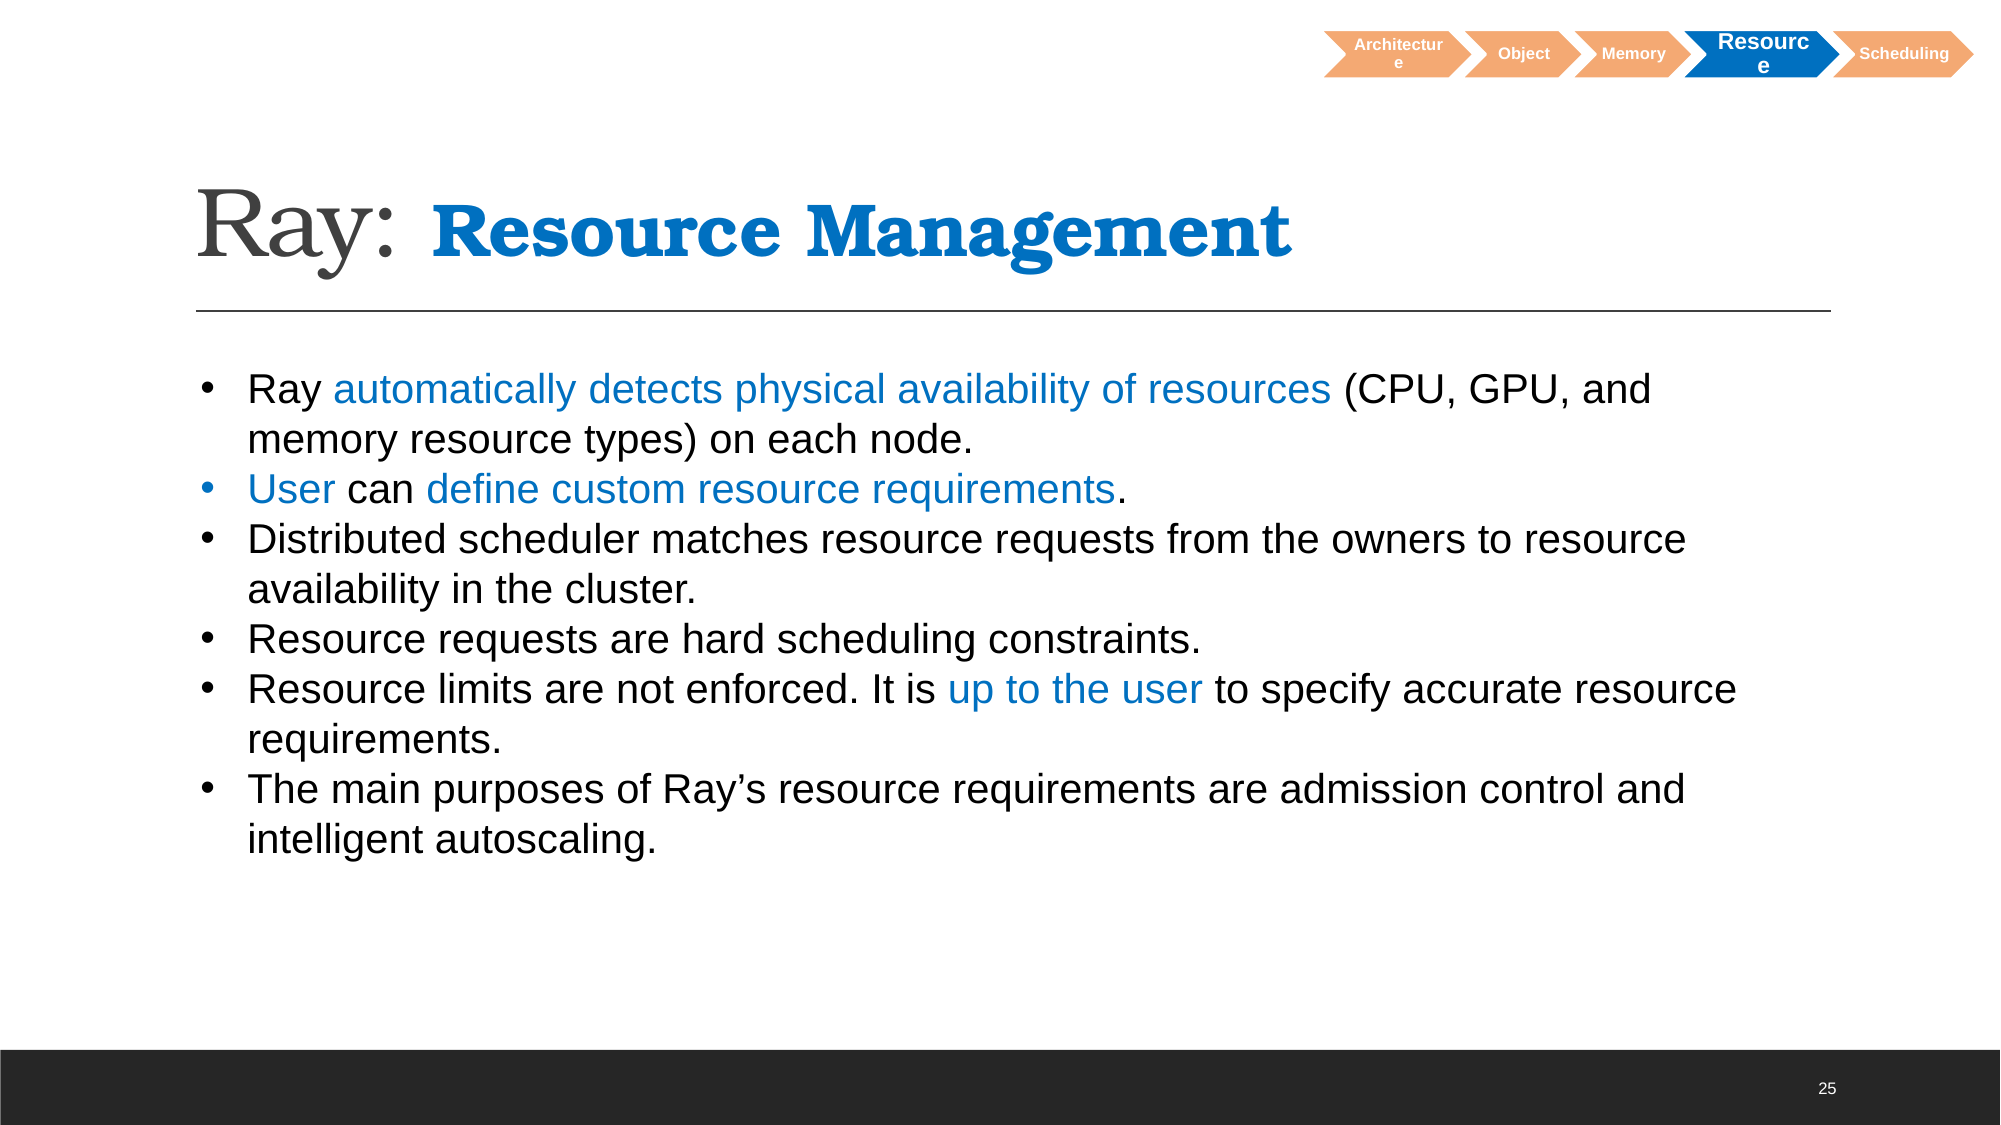

Architecture
Object
Memory
Resource
Scheduling
# Ray: Resource Management
Ray automatically detects physical availability of resources (CPU, GPU, and memory resource types) on each node.
User can define custom resource requirements.
Distributed scheduler matches resource requests from the owners to resource availability in the cluster.
Resource requests are hard scheduling constraints.
Resource limits are not enforced. It is up to the user to specify accurate resource requirements.
The main purposes of Ray’s resource requirements are admission control and intelligent autoscaling.
25